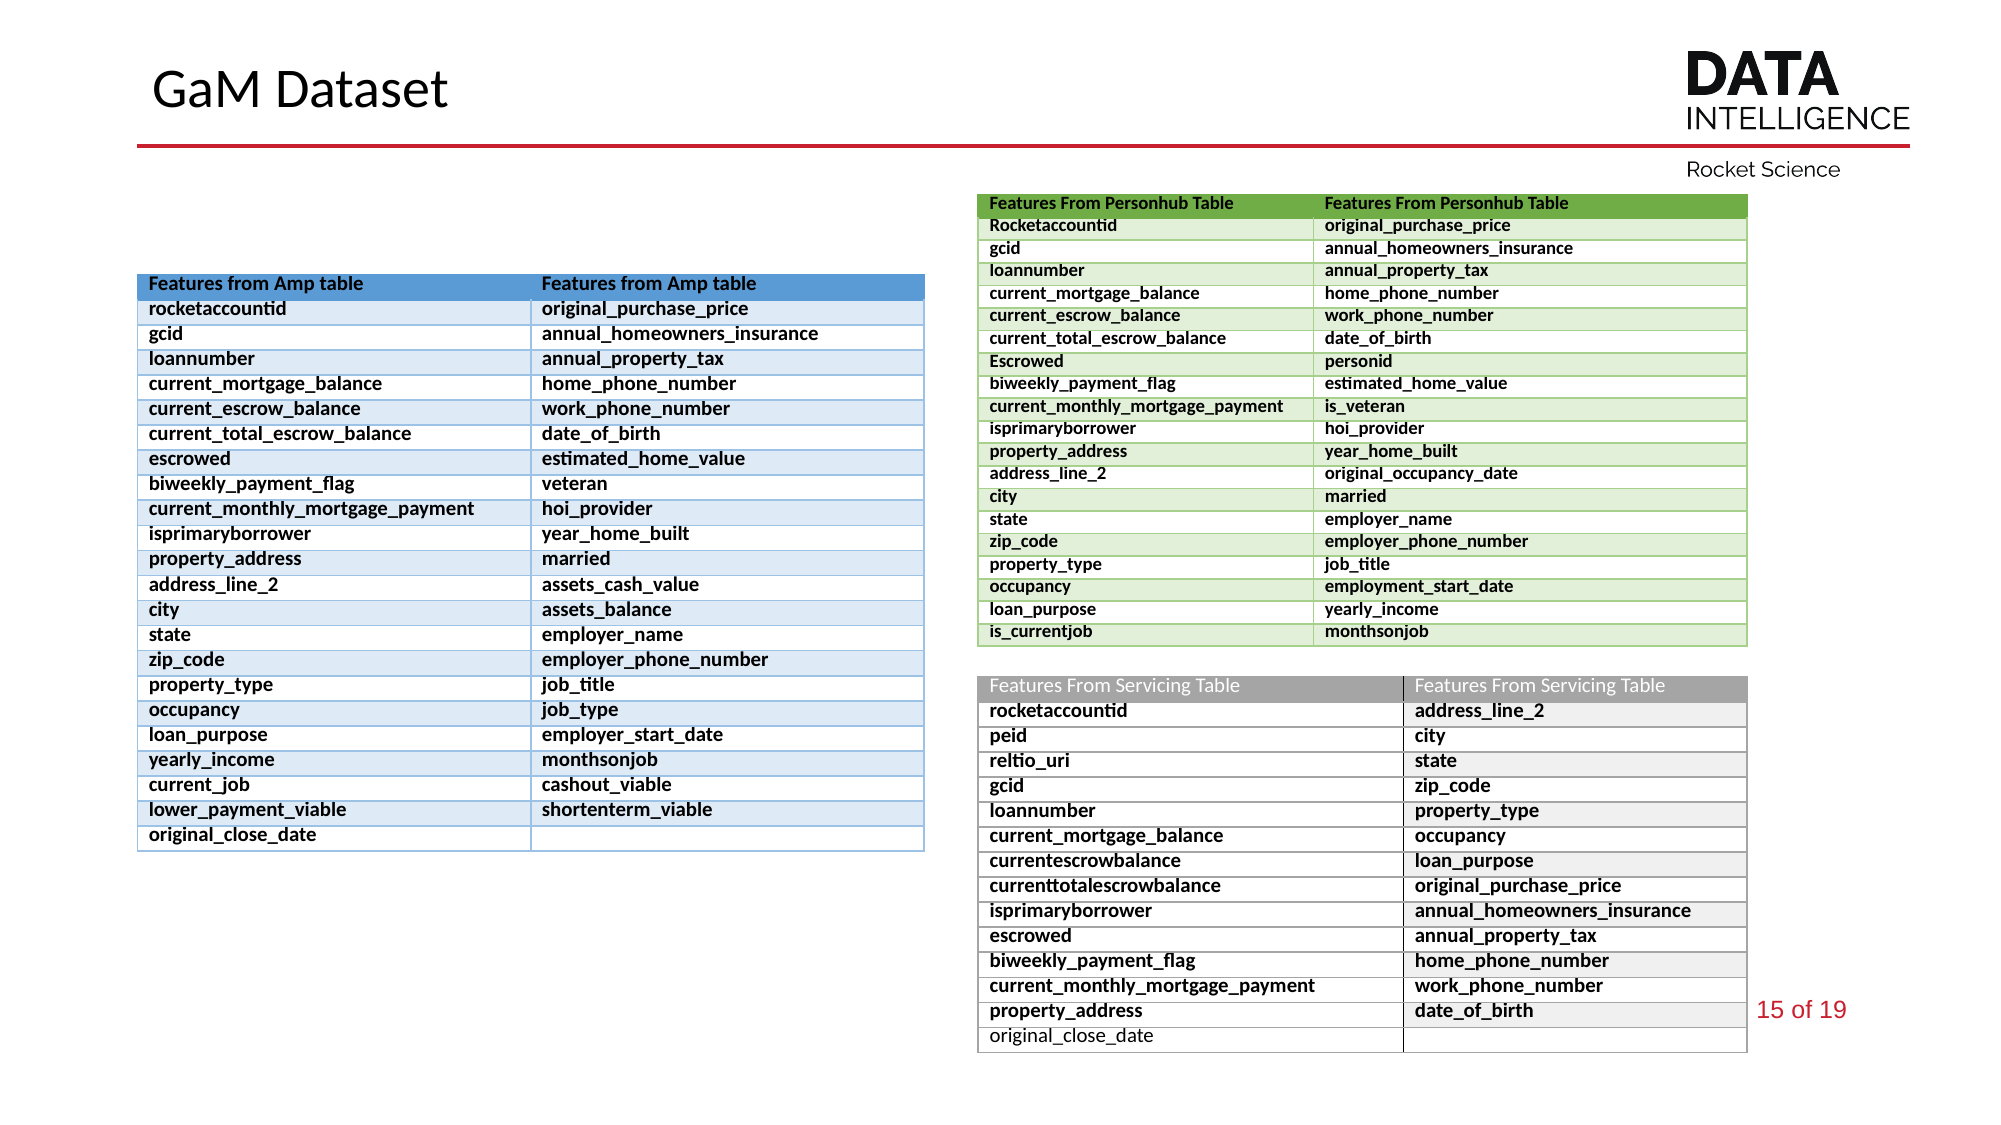

# GaM Dataset
| Features From Personhub Table | Features From Personhub Table |
| --- | --- |
| Rocketaccountid | original\_purchase\_price |
| gcid | annual\_homeowners\_insurance |
| loannumber | annual\_property\_tax |
| current\_mortgage\_balance | home\_phone\_number |
| current\_escrow\_balance | work\_phone\_number |
| current\_total\_escrow\_balance | date\_of\_birth |
| Escrowed | personid |
| biweekly\_payment\_flag | estimated\_home\_value |
| current\_monthly\_mortgage\_payment | is\_veteran |
| isprimaryborrower | hoi\_provider |
| property\_address | year\_home\_built |
| address\_line\_2 | original\_occupancy\_date |
| city | married |
| state | employer\_name |
| zip\_code | employer\_phone\_number |
| property\_type | job\_title |
| occupancy | employment\_start\_date |
| loan\_purpose | yearly\_income |
| is\_currentjob | monthsonjob |
| Features from Amp table | Features from Amp table |
| --- | --- |
| rocketaccountid | original\_purchase\_price |
| gcid | annual\_homeowners\_insurance |
| loannumber | annual\_property\_tax |
| current\_mortgage\_balance | home\_phone\_number |
| current\_escrow\_balance | work\_phone\_number |
| current\_total\_escrow\_balance | date\_of\_birth |
| escrowed | estimated\_home\_value |
| biweekly\_payment\_flag | veteran |
| current\_monthly\_mortgage\_payment | hoi\_provider |
| isprimaryborrower | year\_home\_built |
| property\_address | married |
| address\_line\_2 | assets\_cash\_value |
| city | assets\_balance |
| state | employer\_name |
| zip\_code | employer\_phone\_number |
| property\_type | job\_title |
| occupancy | job\_type |
| loan\_purpose | employer\_start\_date |
| yearly\_income | monthsonjob |
| current\_job | cashout\_viable |
| lower\_payment\_viable | shortenterm\_viable |
| original\_close\_date |  |
| Features From Servicing Table | Features From Servicing Table |
| --- | --- |
| rocketaccountid | address\_line\_2 |
| peid | city |
| reltio\_uri | state |
| gcid | zip\_code |
| loannumber | property\_type |
| current\_mortgage\_balance | occupancy |
| currentescrowbalance | loan\_purpose |
| currenttotalescrowbalance | original\_purchase\_price |
| isprimaryborrower | annual\_homeowners\_insurance |
| escrowed | annual\_property\_tax |
| biweekly\_payment\_flag | home\_phone\_number |
| current\_monthly\_mortgage\_payment | work\_phone\_number |
| property\_address | date\_of\_birth |
| original\_close\_date |  |